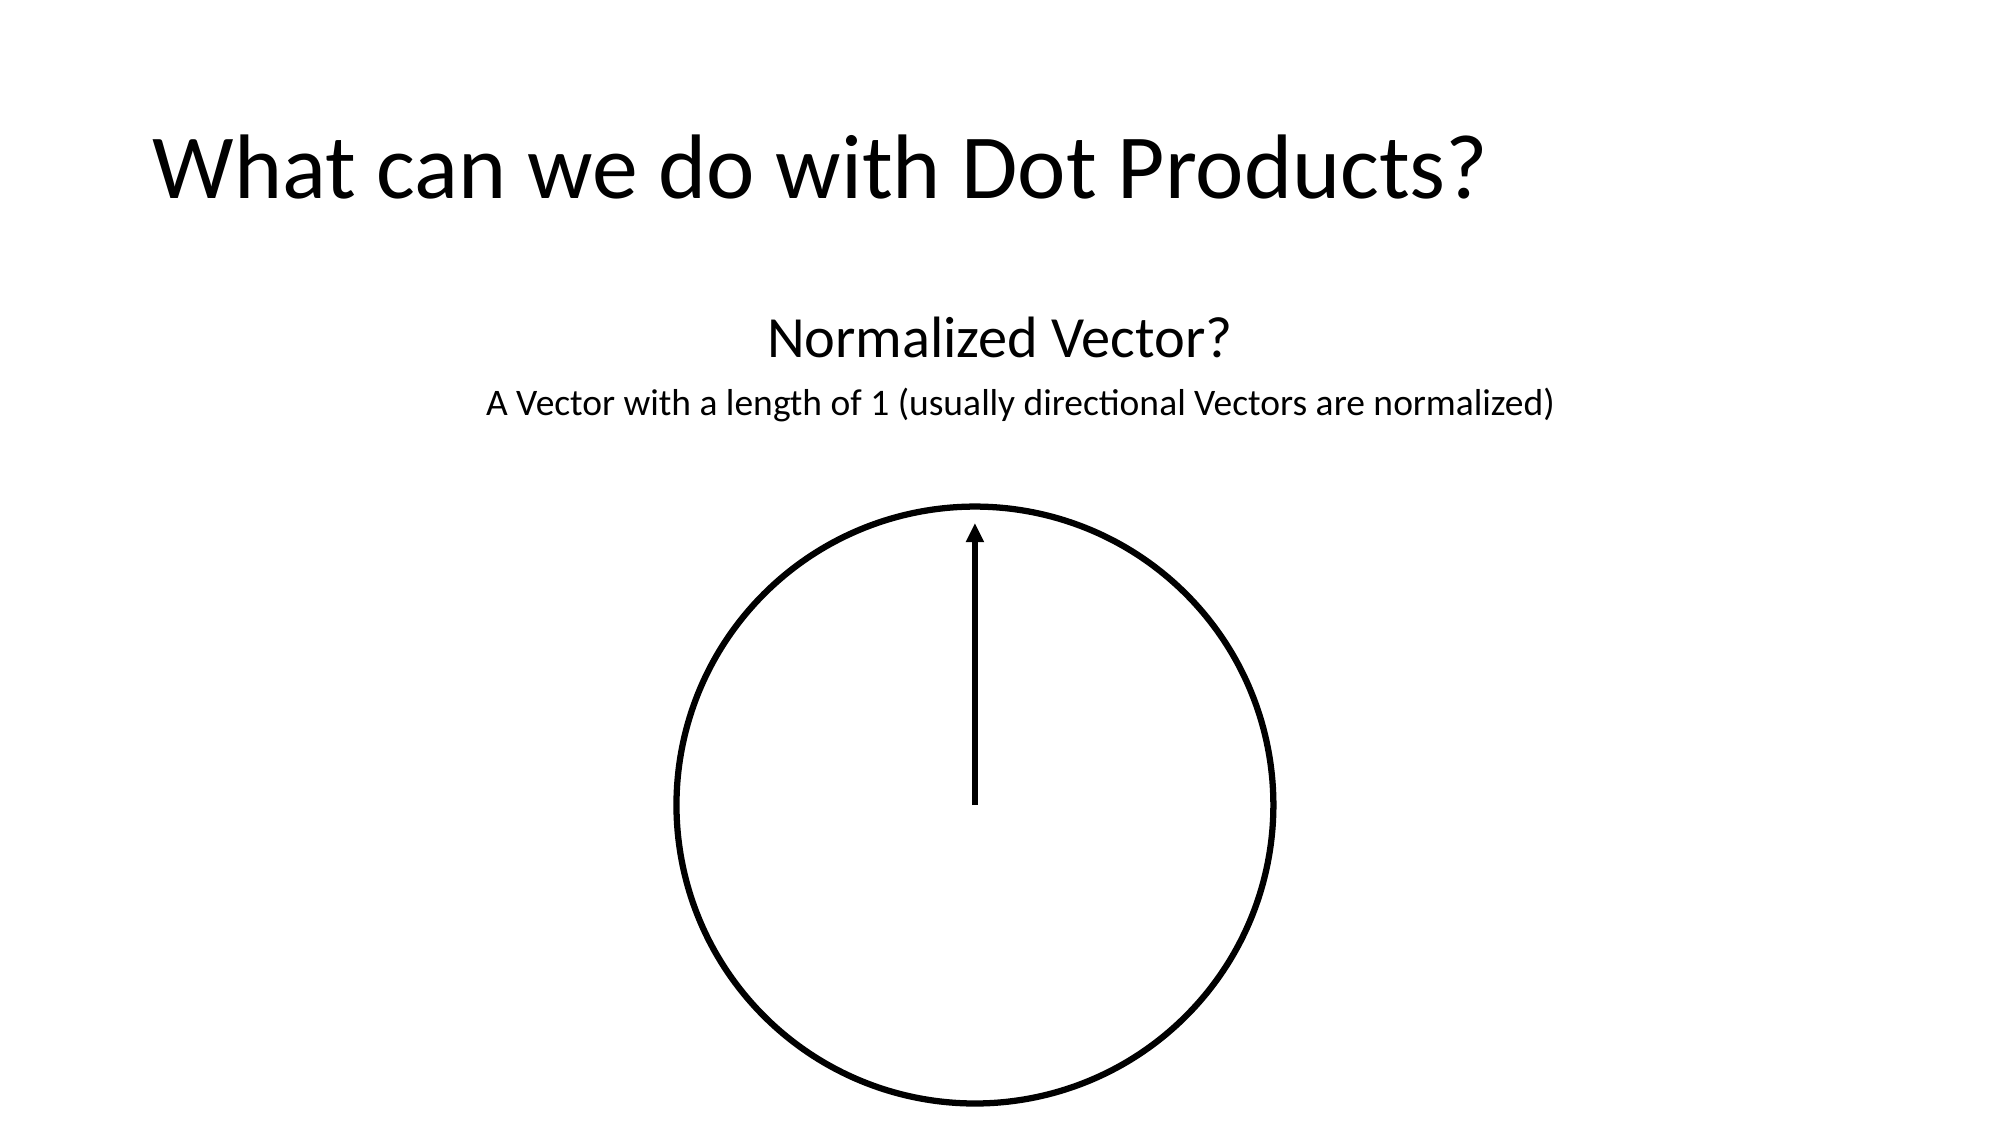

# What can we do with Dot Products?
Normalized Vector?
A Vector with a length of 1 (usually directional Vectors are normalized)